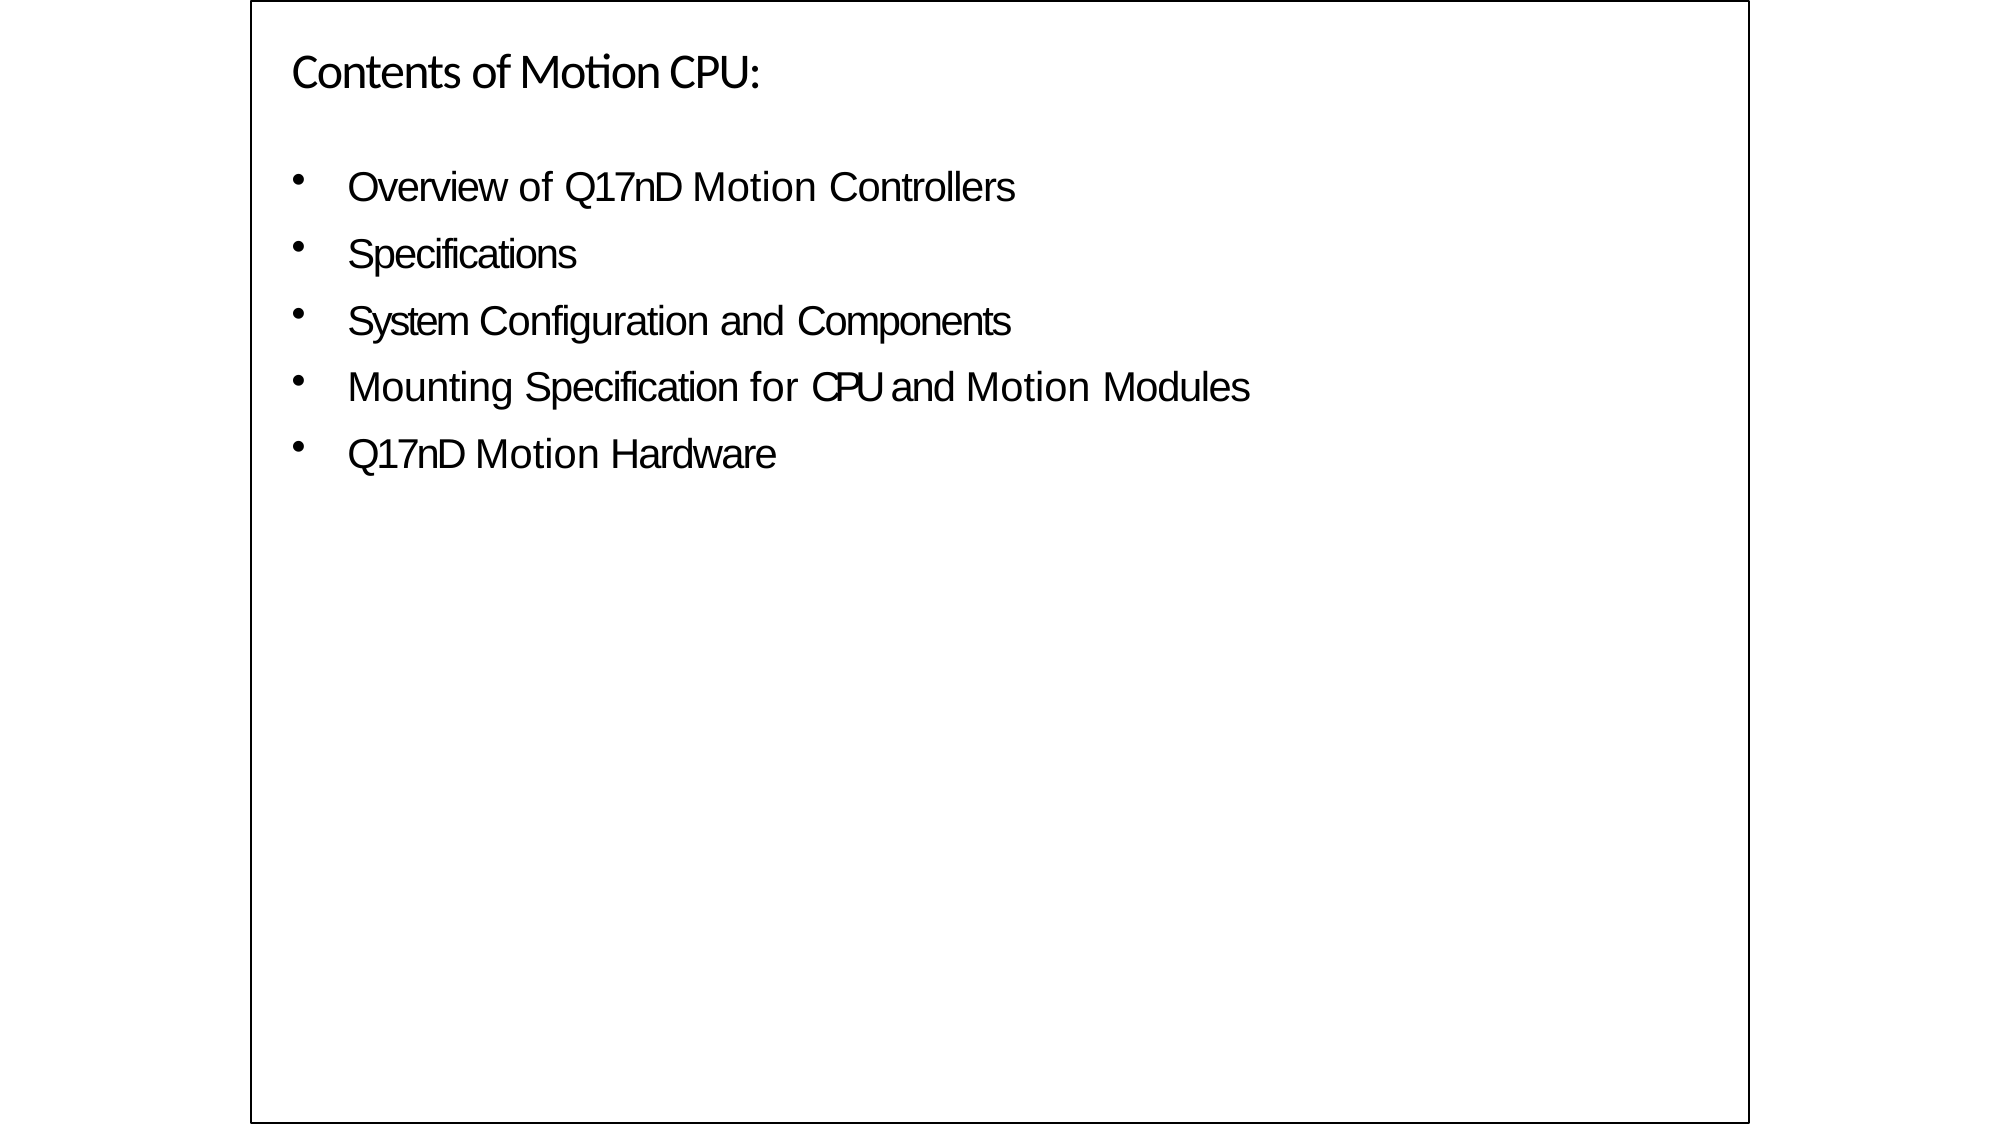

# Contents of Motion CPU:
Overview of Q17nD Motion Controllers
Specifications
System Configuration and Components
Mounting Specification for CPU and Motion Modules
Q17nD Motion Hardware